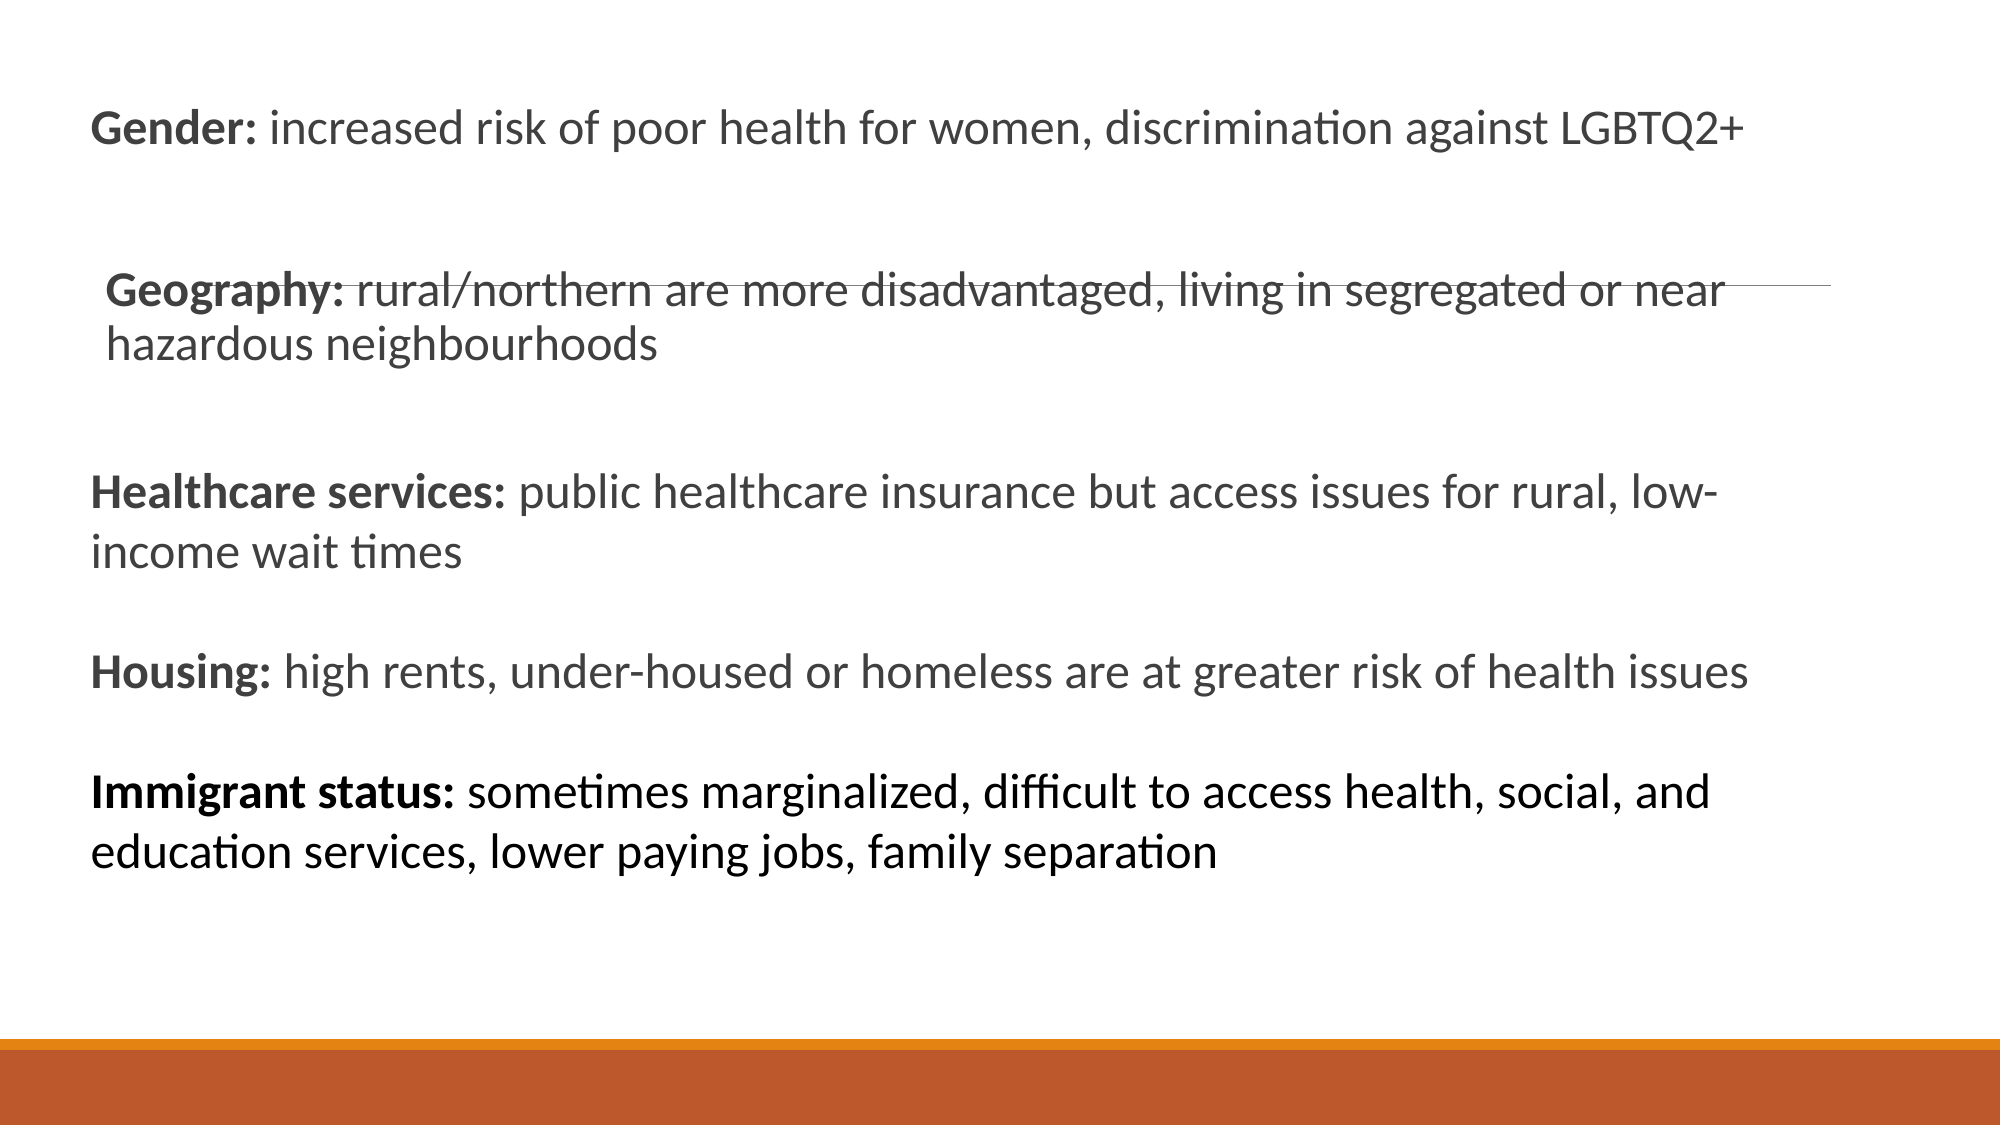

#
Gender: increased risk of poor health for women, discrimination against LGBTQ2+

Geography: rural/northern are more disadvantaged, living in segregated or near hazardous neighbourhoods

Healthcare services: public healthcare insurance but access issues for rural, low-income wait times

Housing: high rents, under-housed or homeless are at greater risk of health issues

Immigrant status: sometimes marginalized, difficult to access health, social, and education services, lower paying jobs, family separation